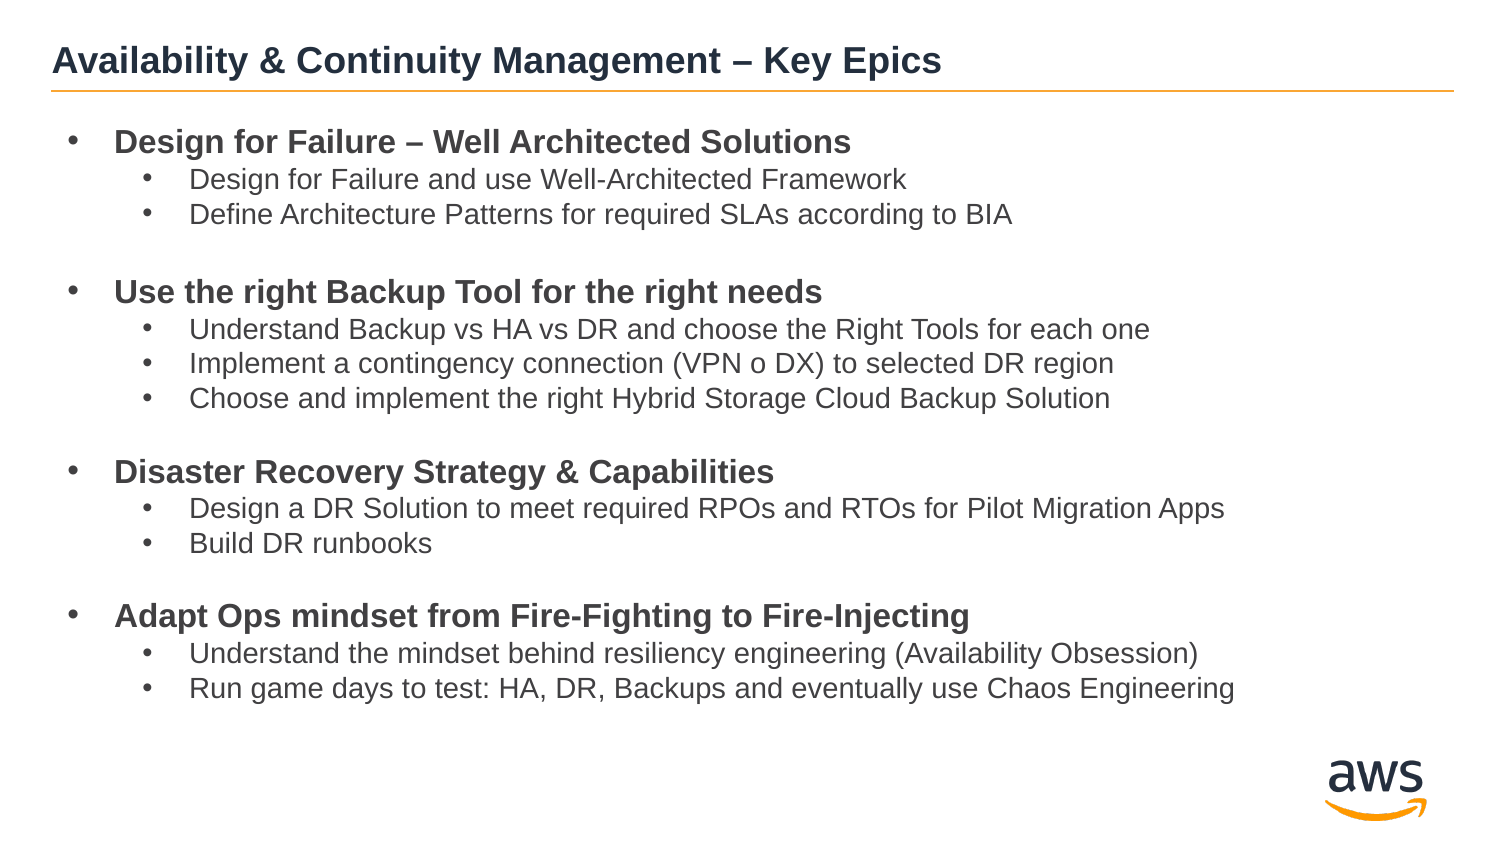

Availability & Continuity Management – Key Epics
Design for Failure – Well Architected Solutions
Design for Failure and use Well-Architected Framework
Define Architecture Patterns for required SLAs according to BIA

Use the right Backup Tool for the right needs
Understand Backup vs HA vs DR and choose the Right Tools for each one
Implement a contingency connection (VPN o DX) to selected DR region
Choose and implement the right Hybrid Storage Cloud Backup Solution

Disaster Recovery Strategy & Capabilities
Design a DR Solution to meet required RPOs and RTOs for Pilot Migration Apps
Build DR runbooks

Adapt Ops mindset from Fire-Fighting to Fire-Injecting
Understand the mindset behind resiliency engineering (Availability Obsession)
Run game days to test: HA, DR, Backups and eventually use Chaos Engineering